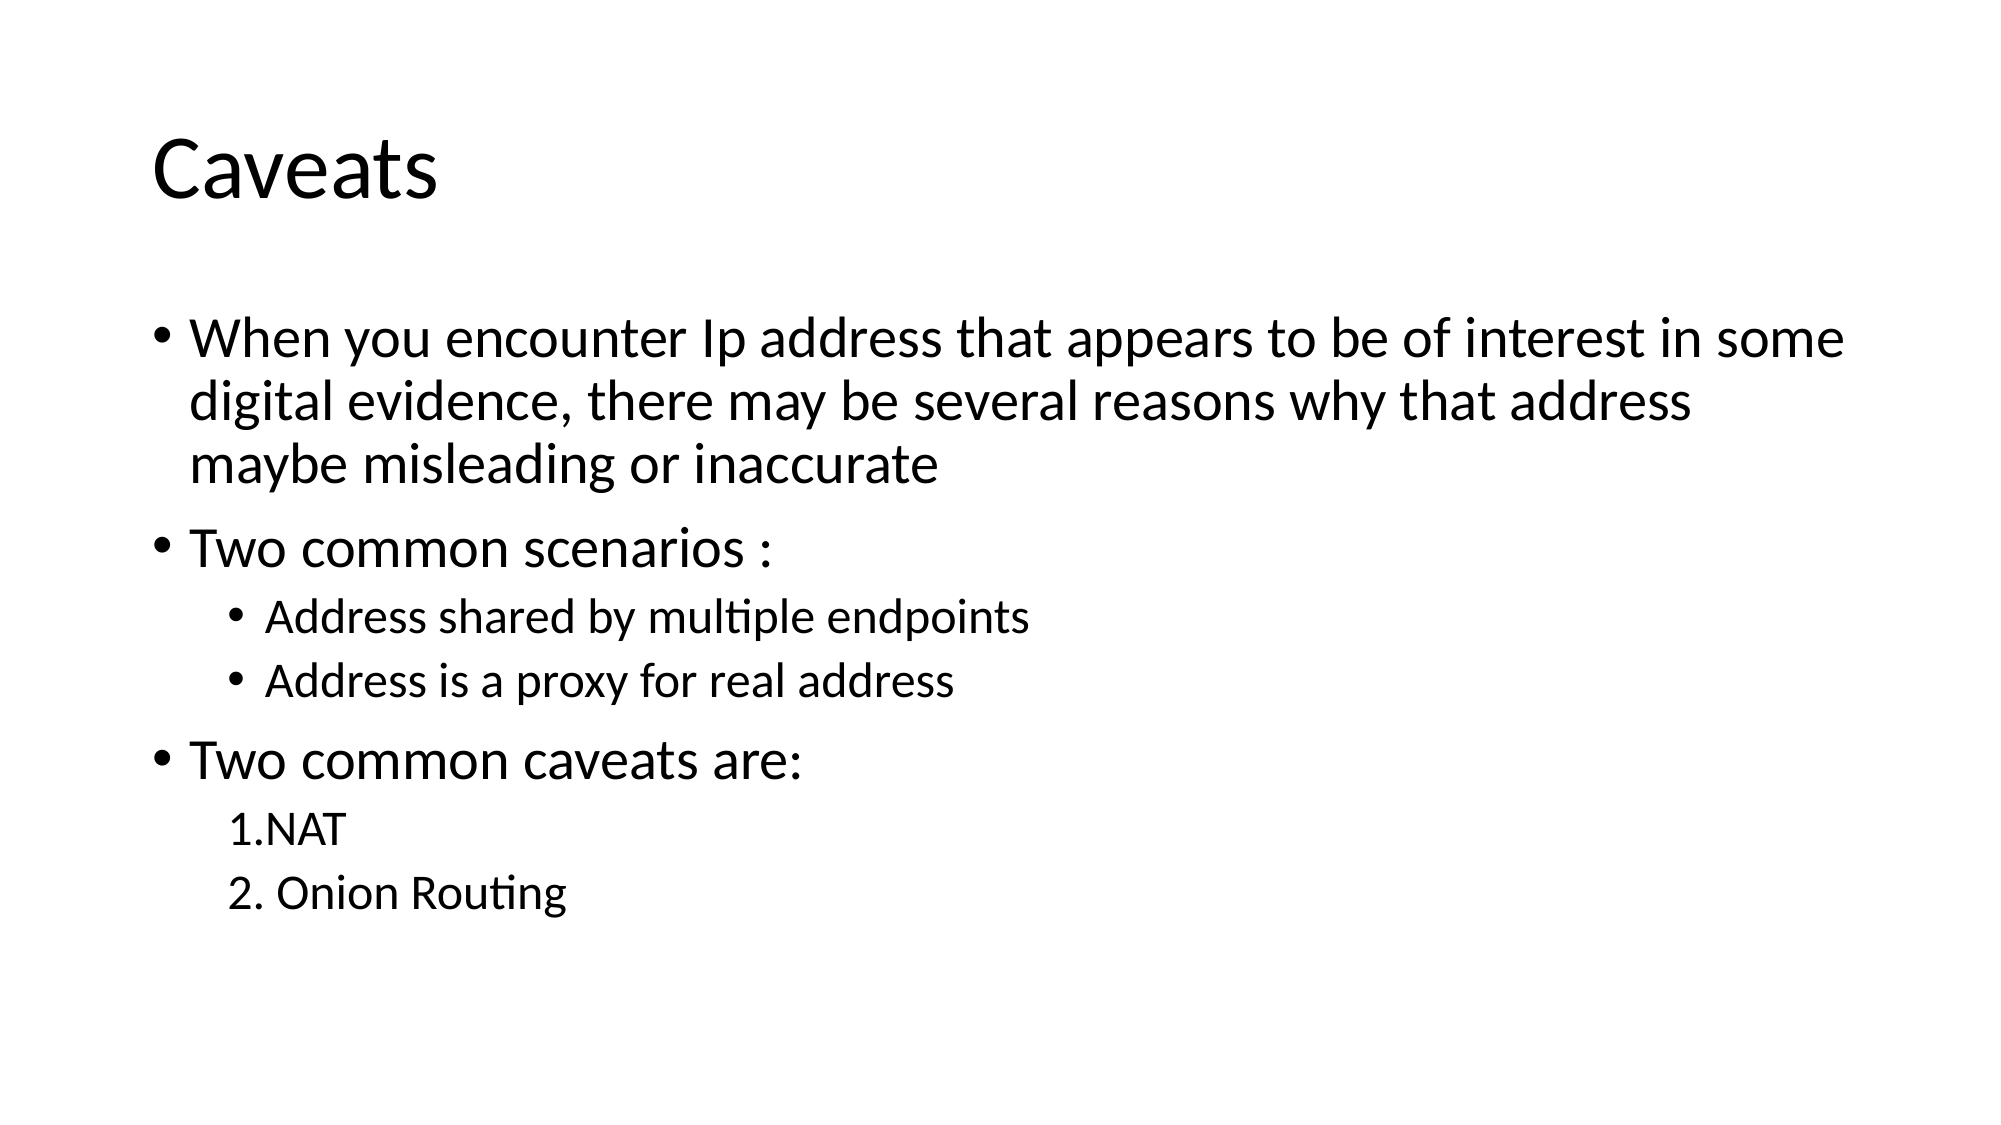

# Caveats
When you encounter Ip address that appears to be of interest in some digital evidence, there may be several reasons why that address maybe misleading or inaccurate
Two common scenarios :
Address shared by multiple endpoints
Address is a proxy for real address
Two common caveats are:
1.NAT
2. Onion Routing